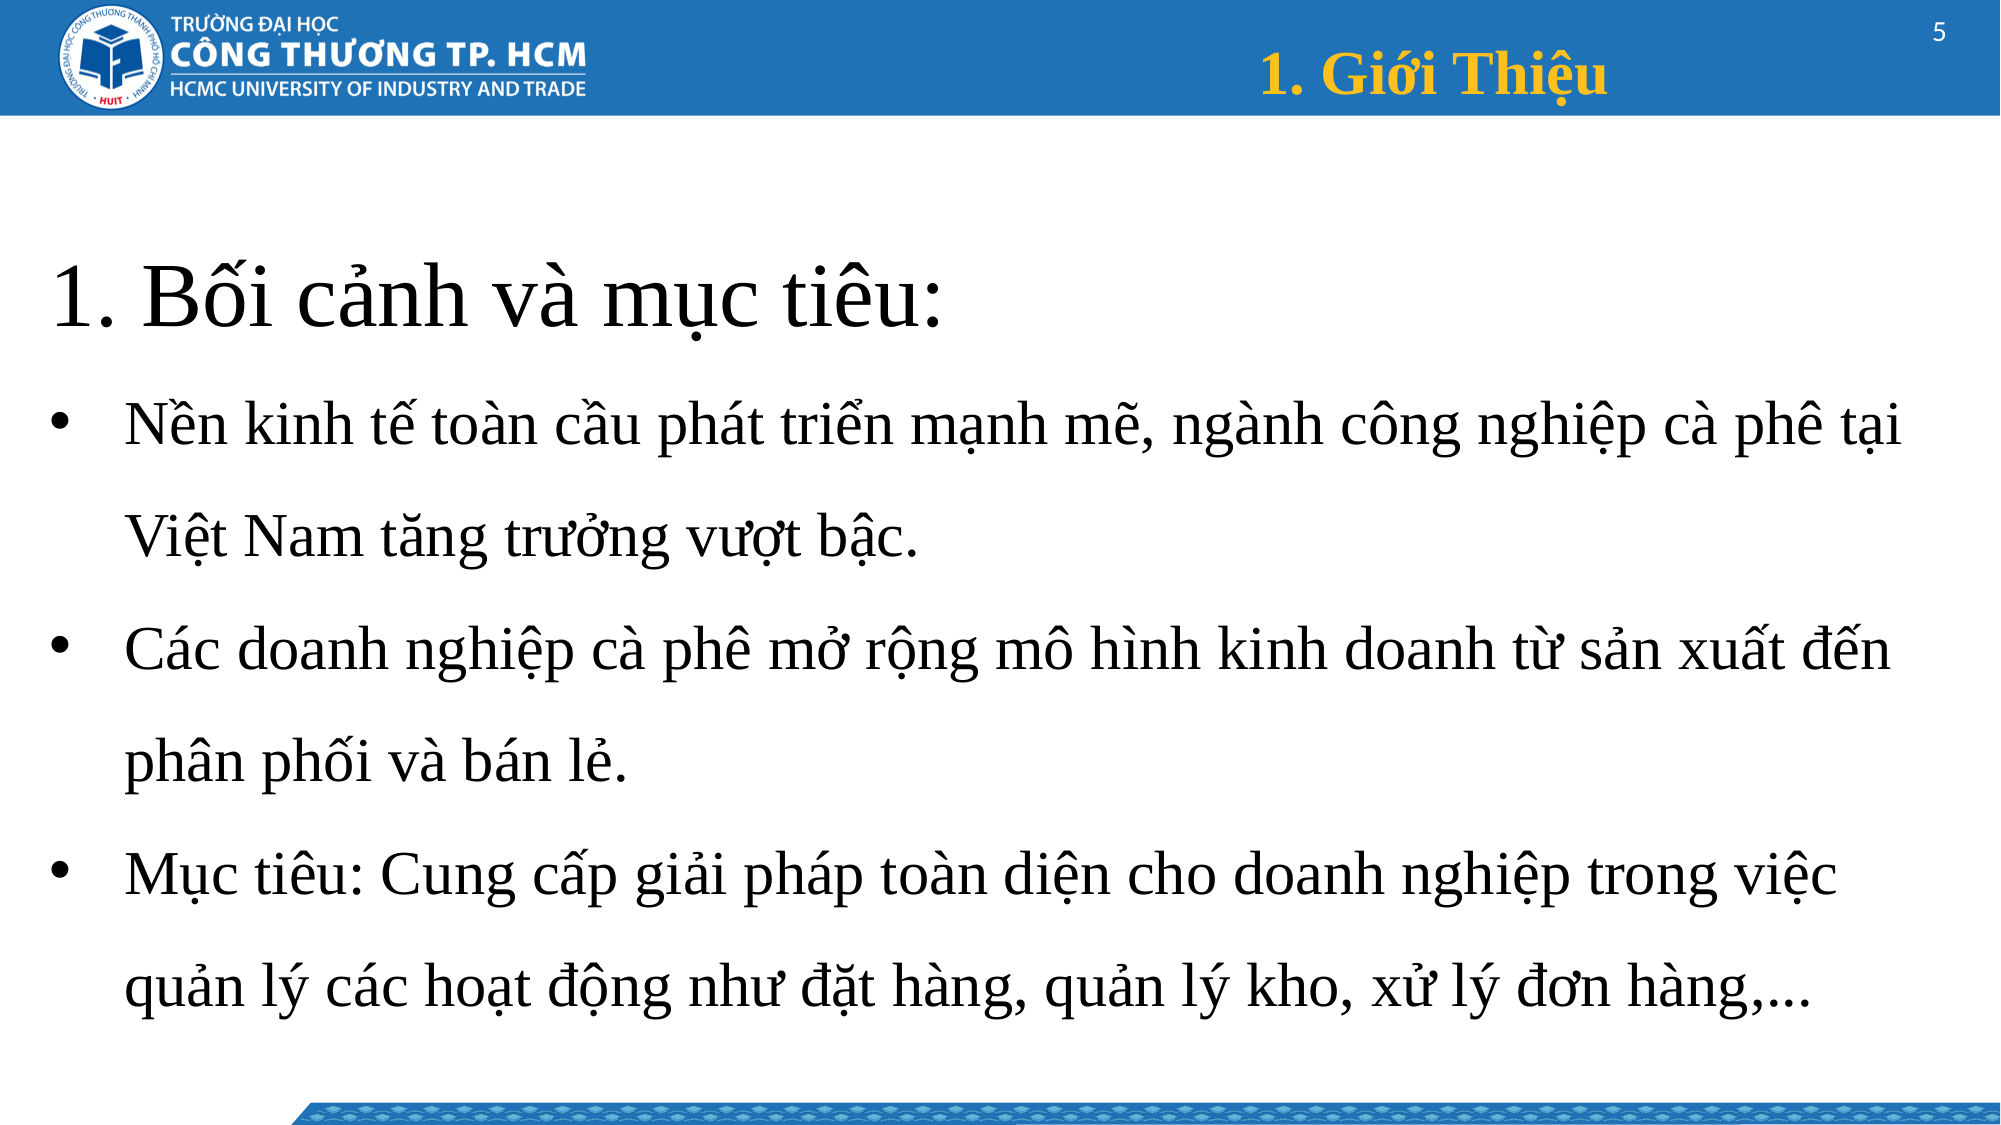

# 1. Giới Thiệu
5
1. Bối cảnh và mục tiêu:
Nền kinh tế toàn cầu phát triển mạnh mẽ, ngành công nghiệp cà phê tại Việt Nam tăng trưởng vượt bậc.
Các doanh nghiệp cà phê mở rộng mô hình kinh doanh từ sản xuất đến phân phối và bán lẻ.
Mục tiêu: Cung cấp giải pháp toàn diện cho doanh nghiệp trong việc quản lý các hoạt động như đặt hàng, quản lý kho, xử lý đơn hàng,...